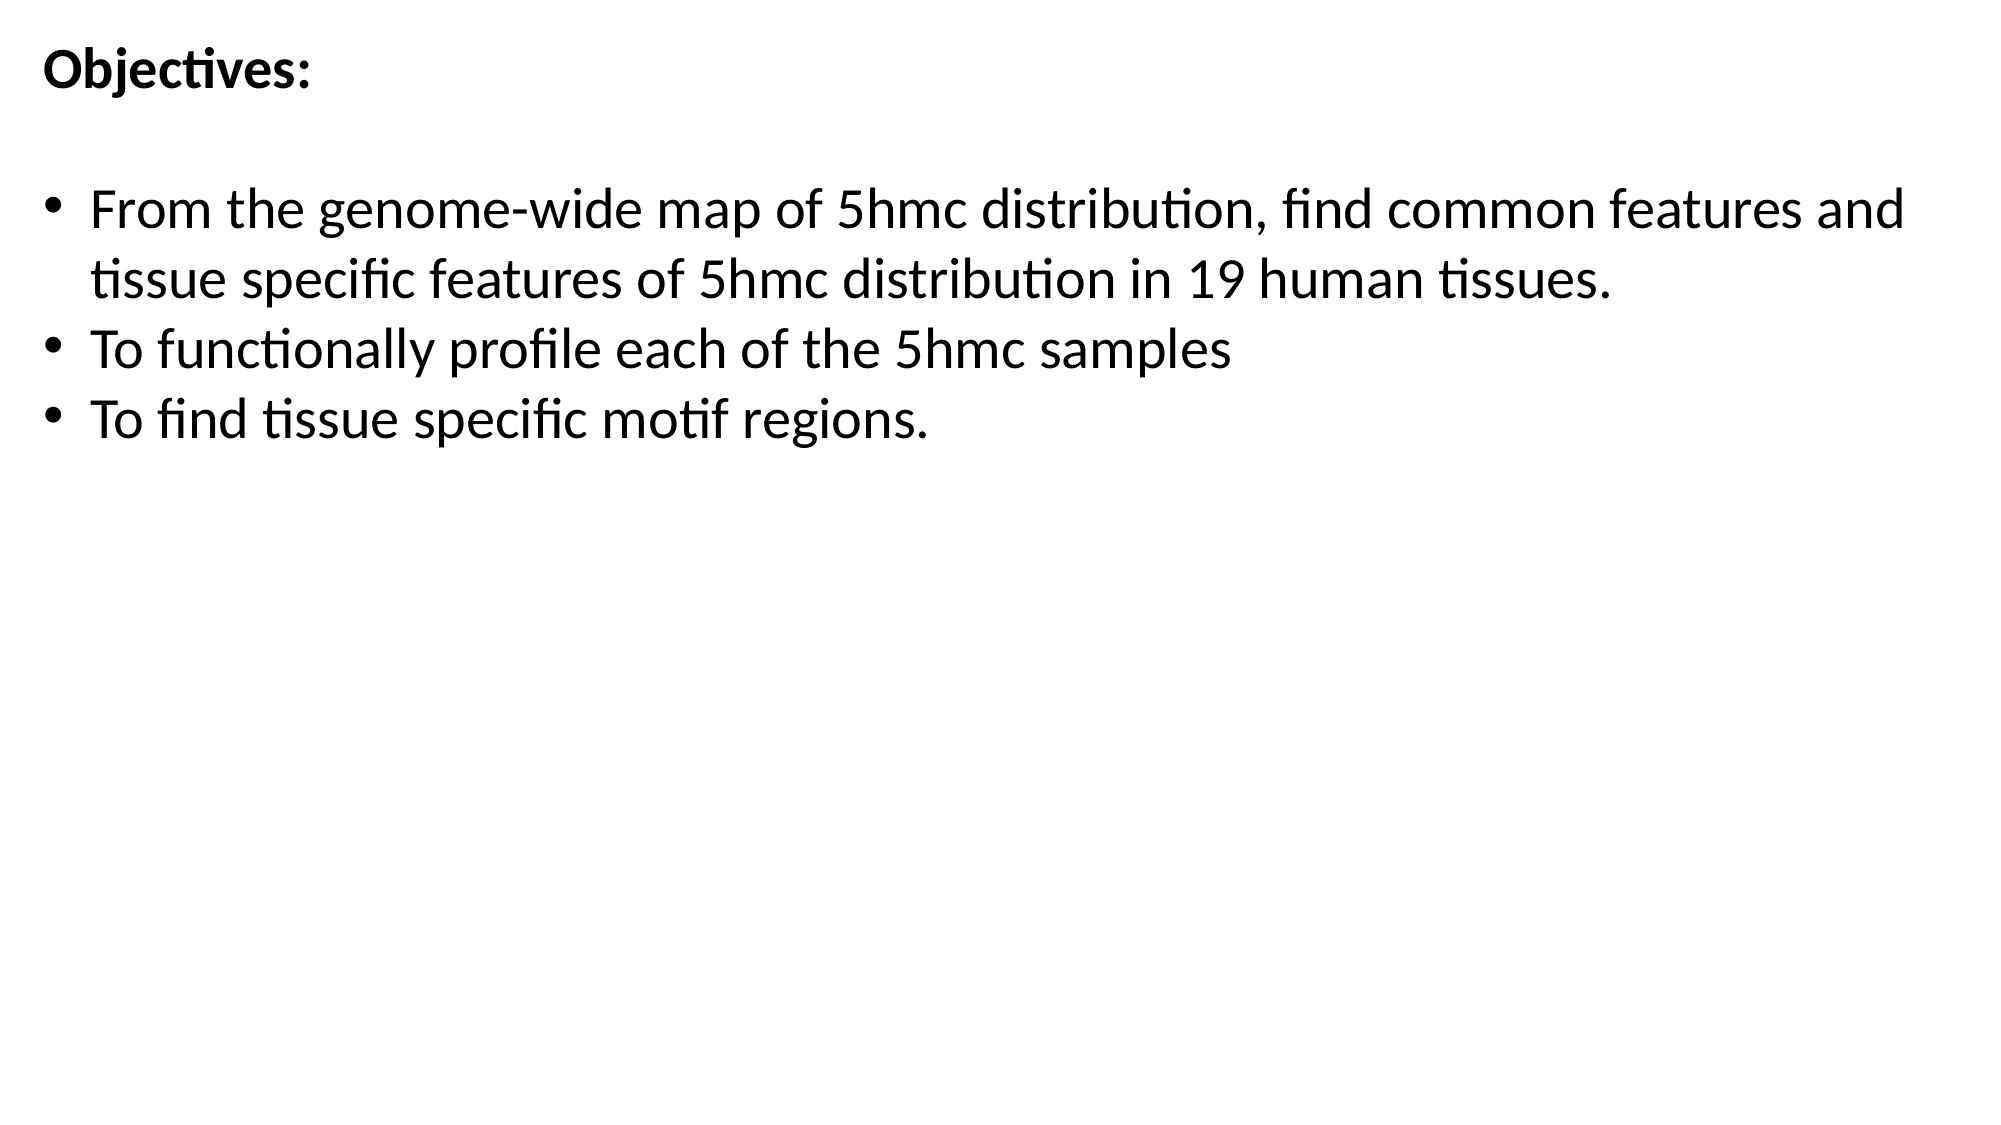

Objectives:

From the genome-wide map of 5hmc distribution, find common features and tissue specific features of 5hmc distribution in 19 human tissues.
To functionally profile each of the 5hmc samples
To find tissue specific motif regions.